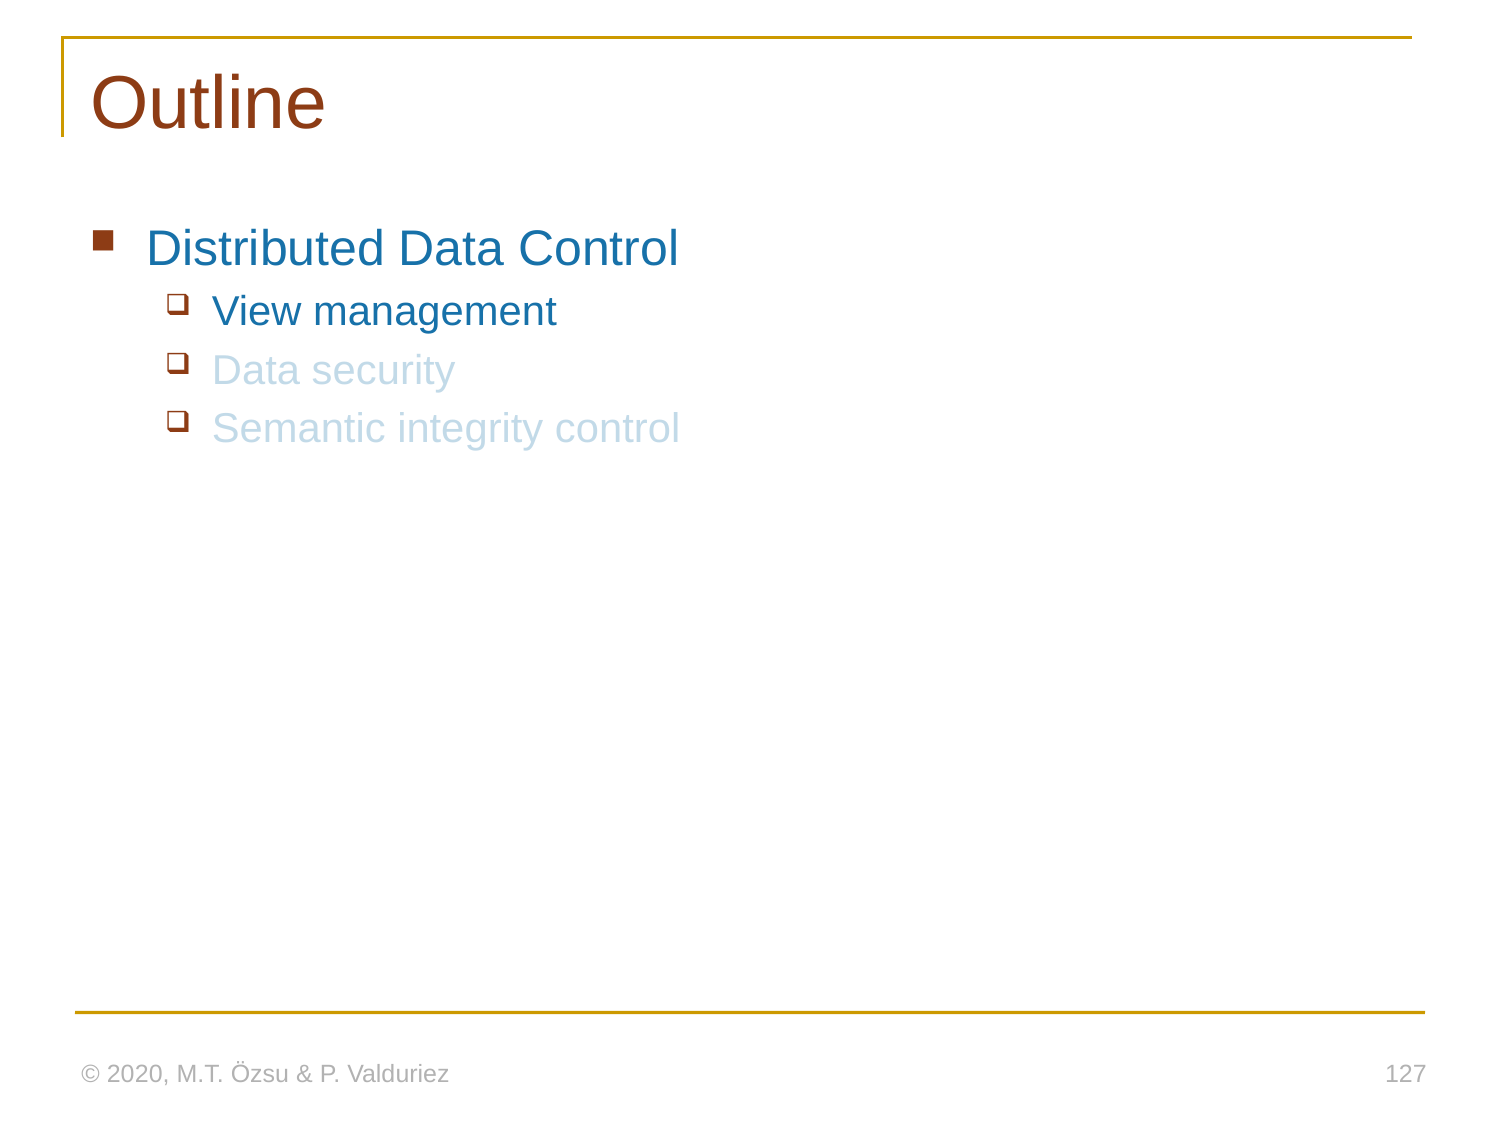

# Outline
Distributed Data Control
View management
Data security
Semantic integrity control

© 2020, M.T. Özsu & P. Valduriez
127